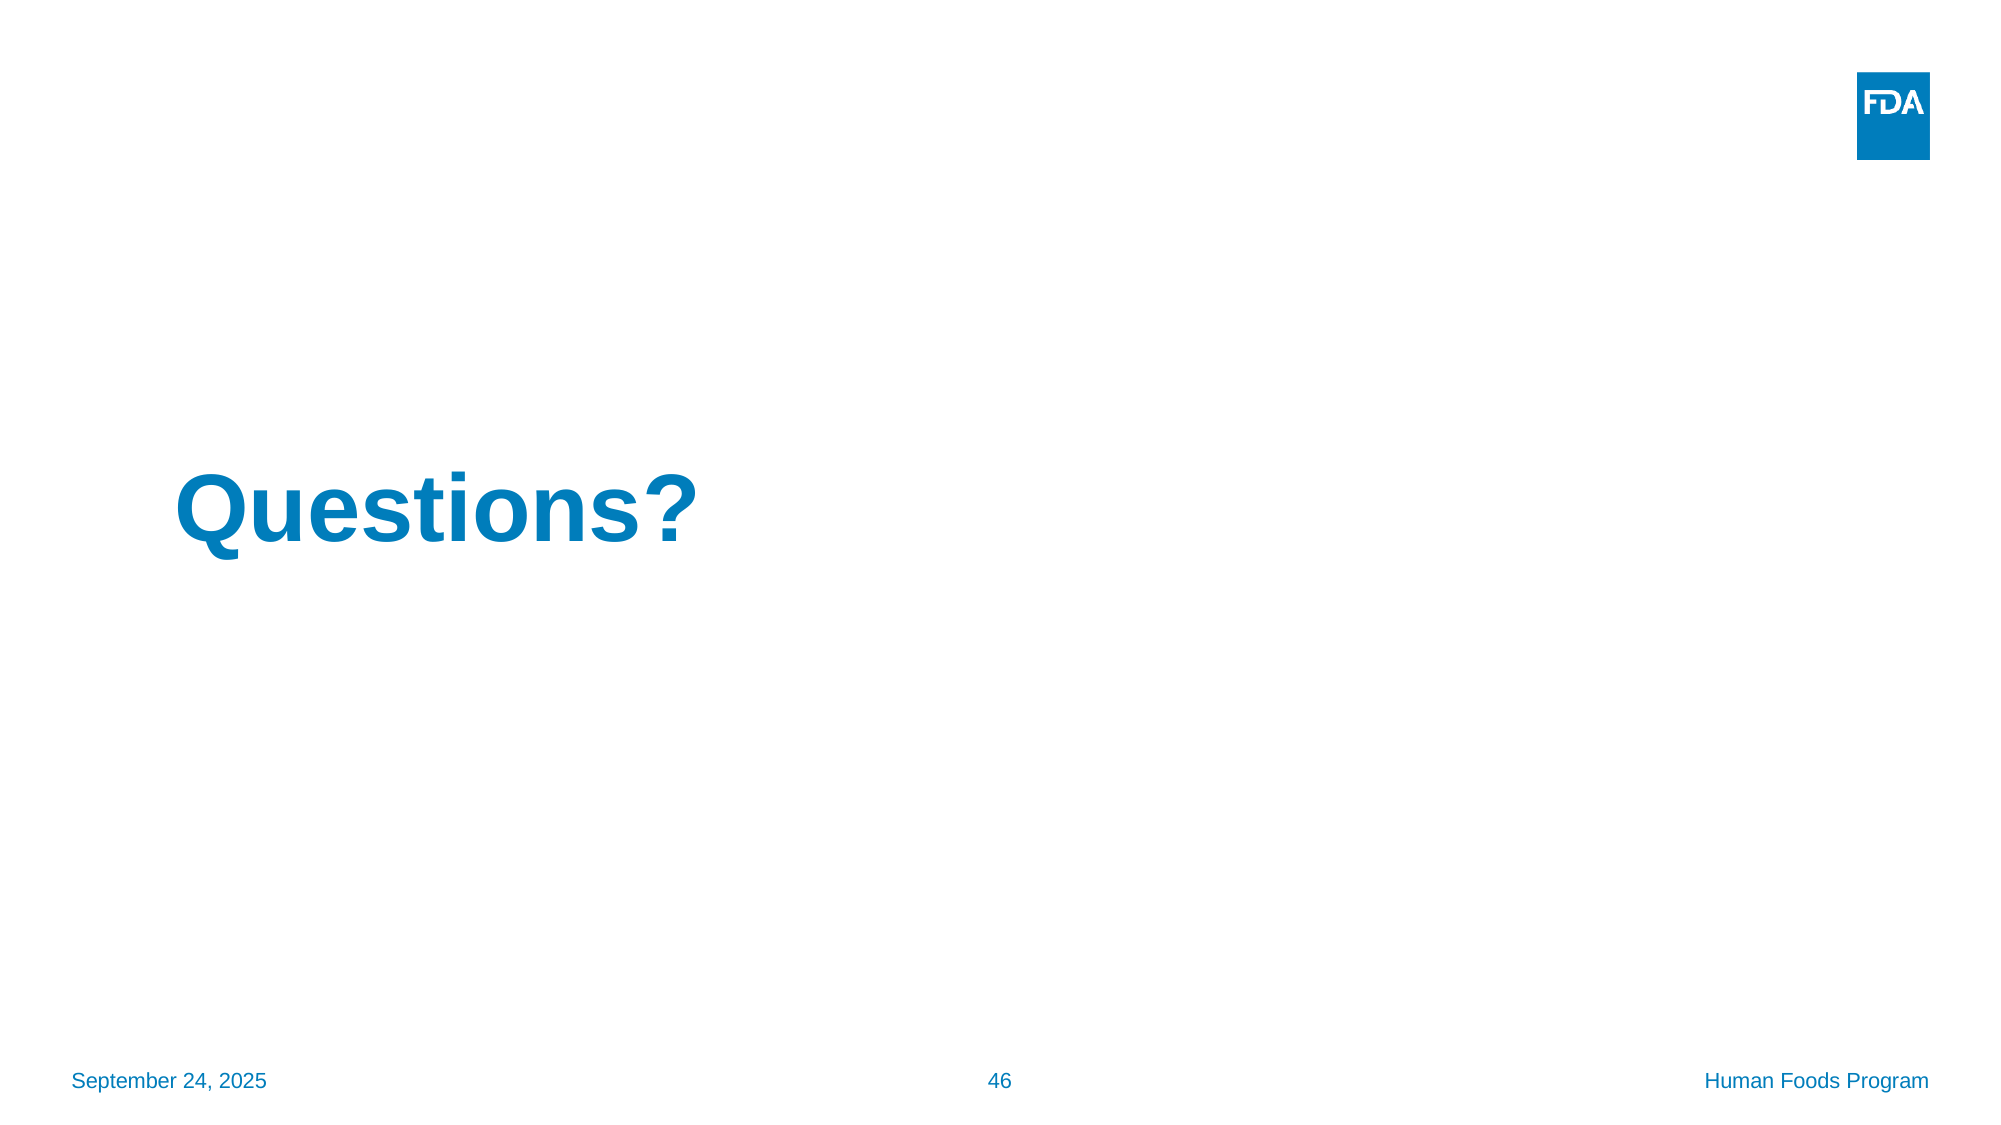

# Questions?
September 24, 2025
46
Human Foods Program